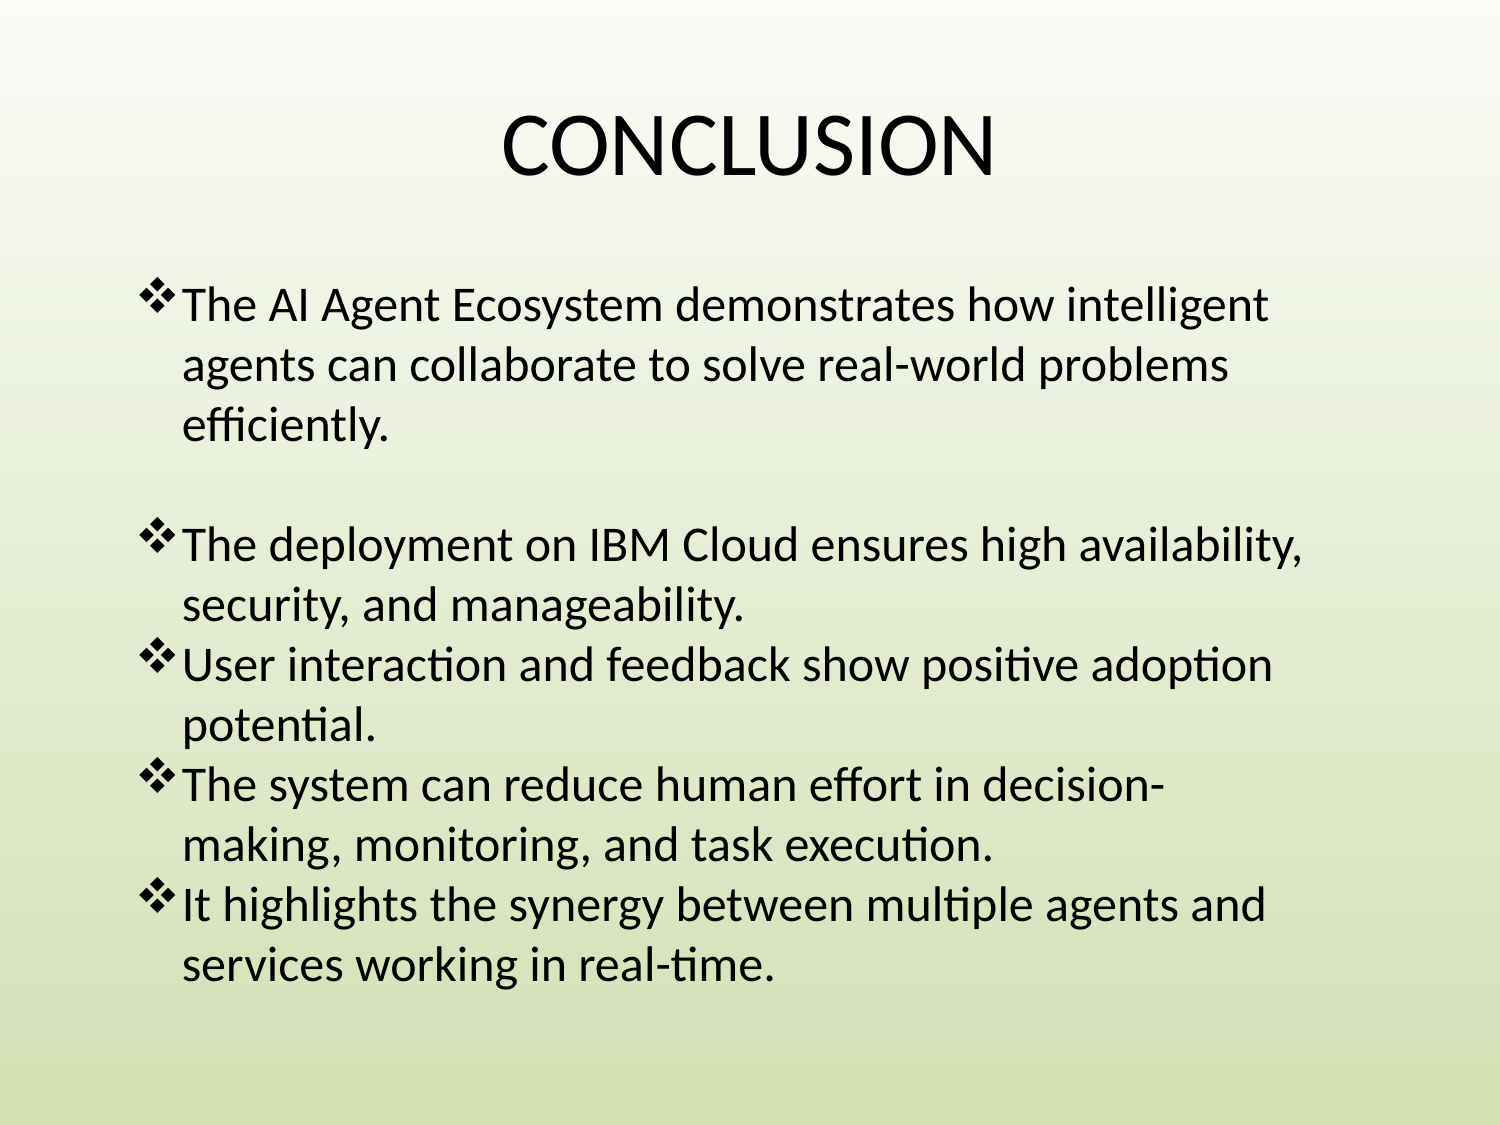

# CONCLUSION
The AI Agent Ecosystem demonstrates how intelligent agents can collaborate to solve real-world problems efficiently.

The deployment on IBM Cloud ensures high availability, security, and manageability.
User interaction and feedback show positive adoption potential.
The system can reduce human effort in decision-making, monitoring, and task execution.
It highlights the synergy between multiple agents and services working in real-time.